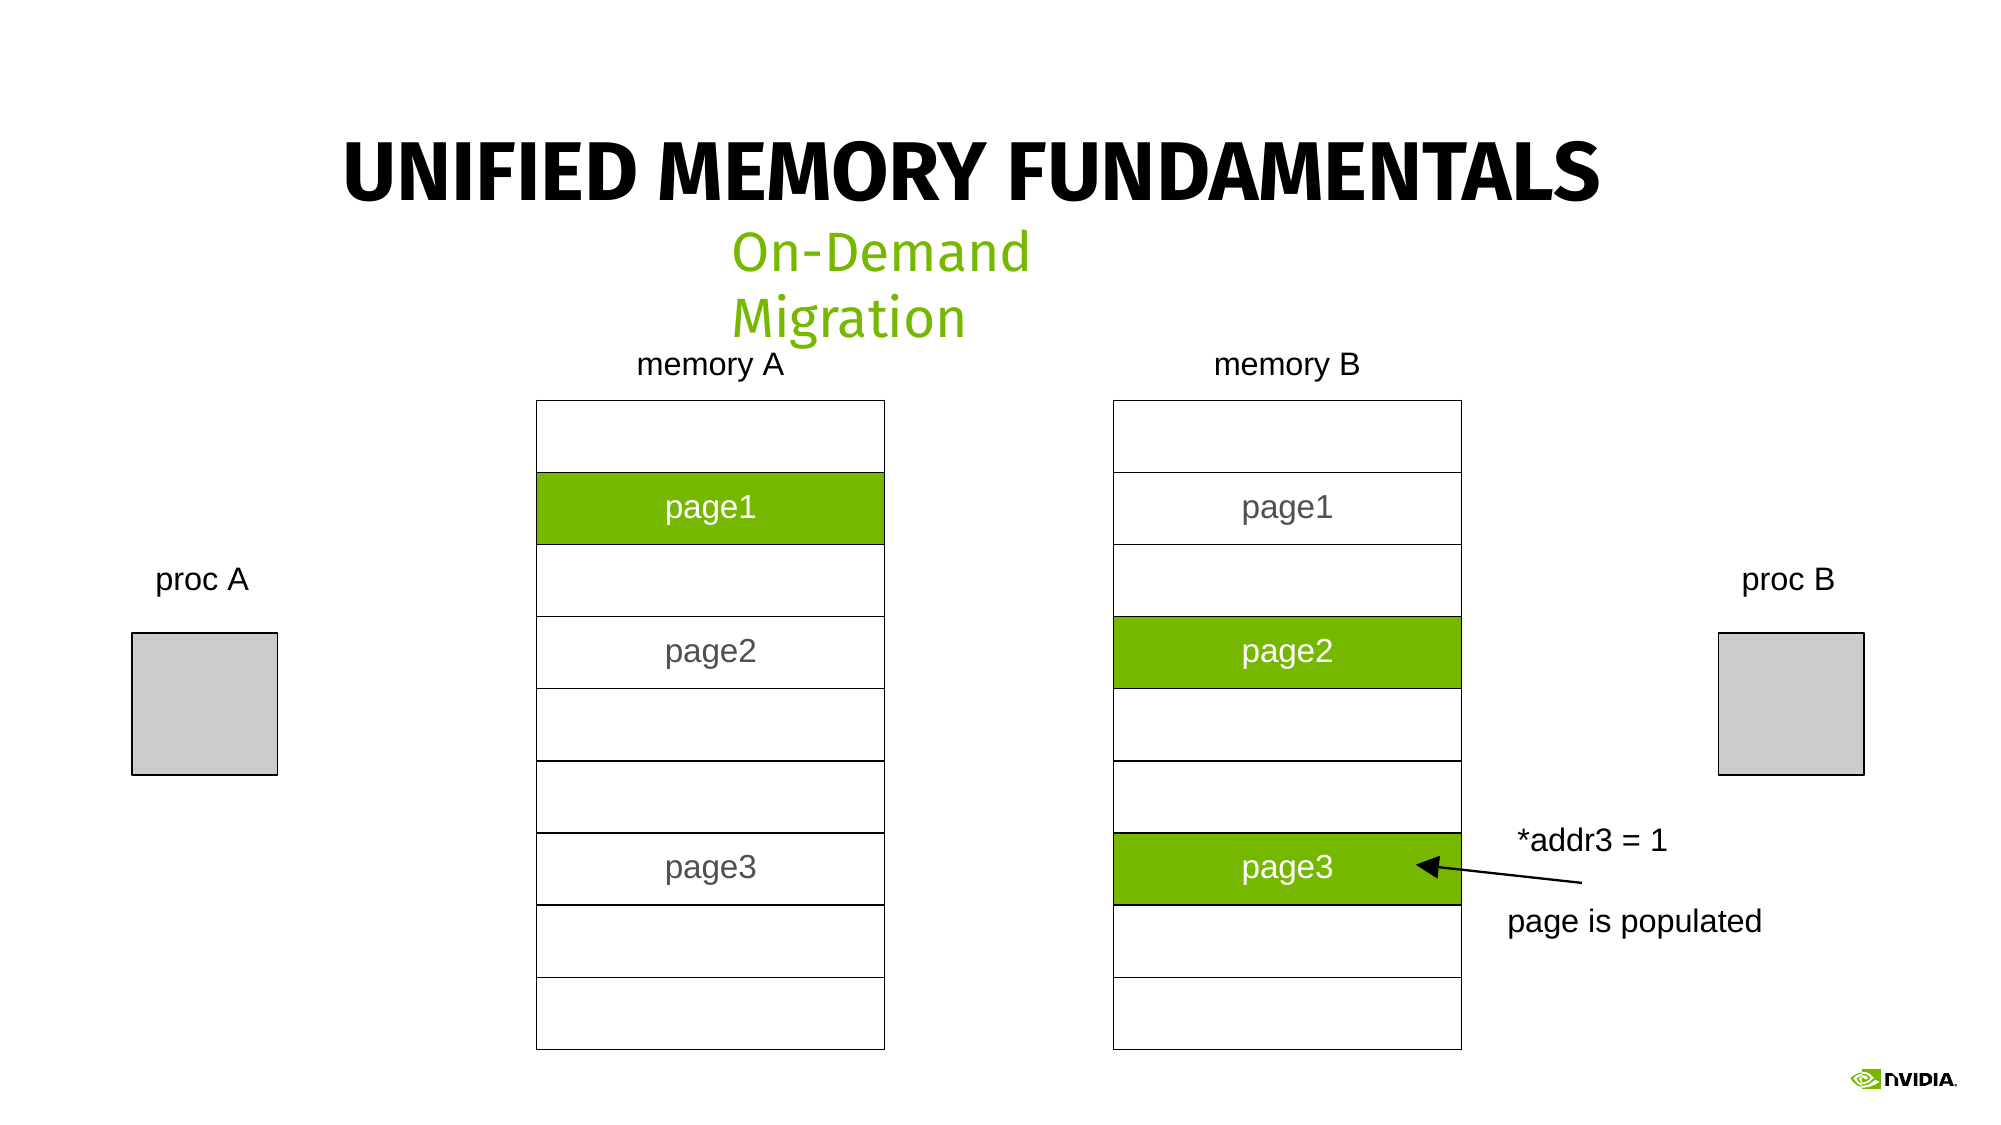

# UNIFIED MEMORY FUNDAMENTALS
On-Demand Migration
memory A
memory B
|  |
| --- |
| page1 |
|  |
| page2 |
|  |
|  |
| page3 |
|  |
|  |
|  |
| --- |
| page1 |
|  |
| page2 |
|  |
|  |
| page3 |
|  |
|  |
proc A
proc B

*addr3 = 1

page is populated

180